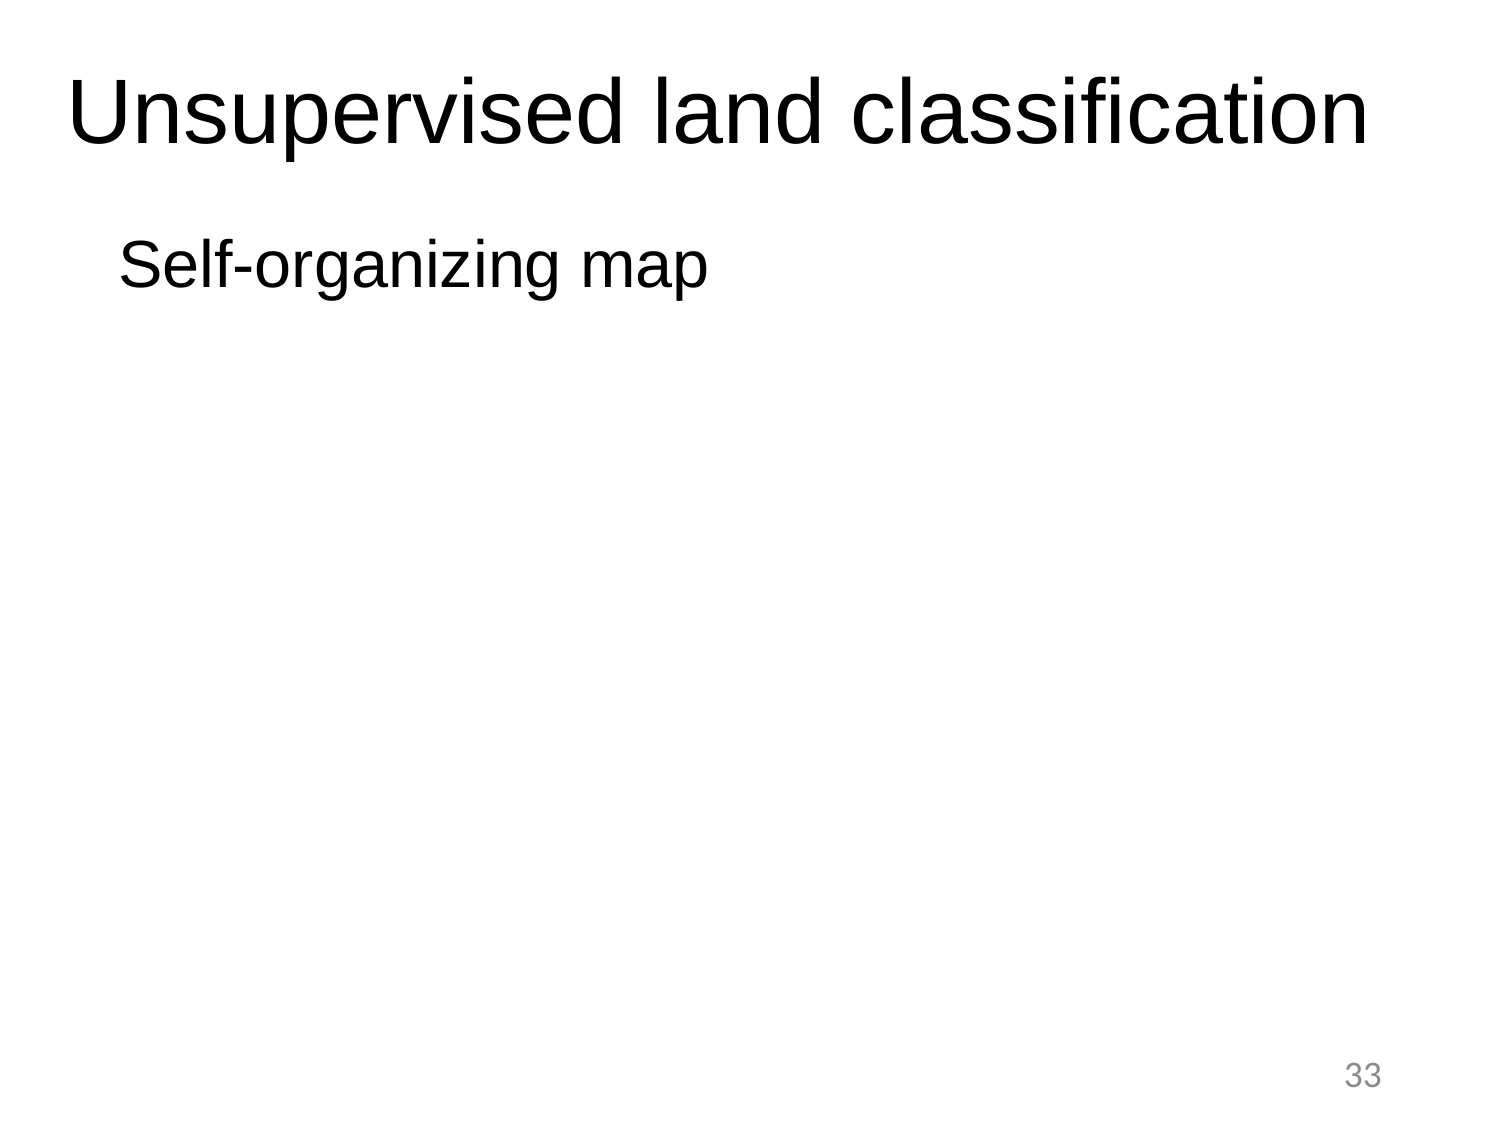

# Unsupervised land classification
Self-organizing map

33